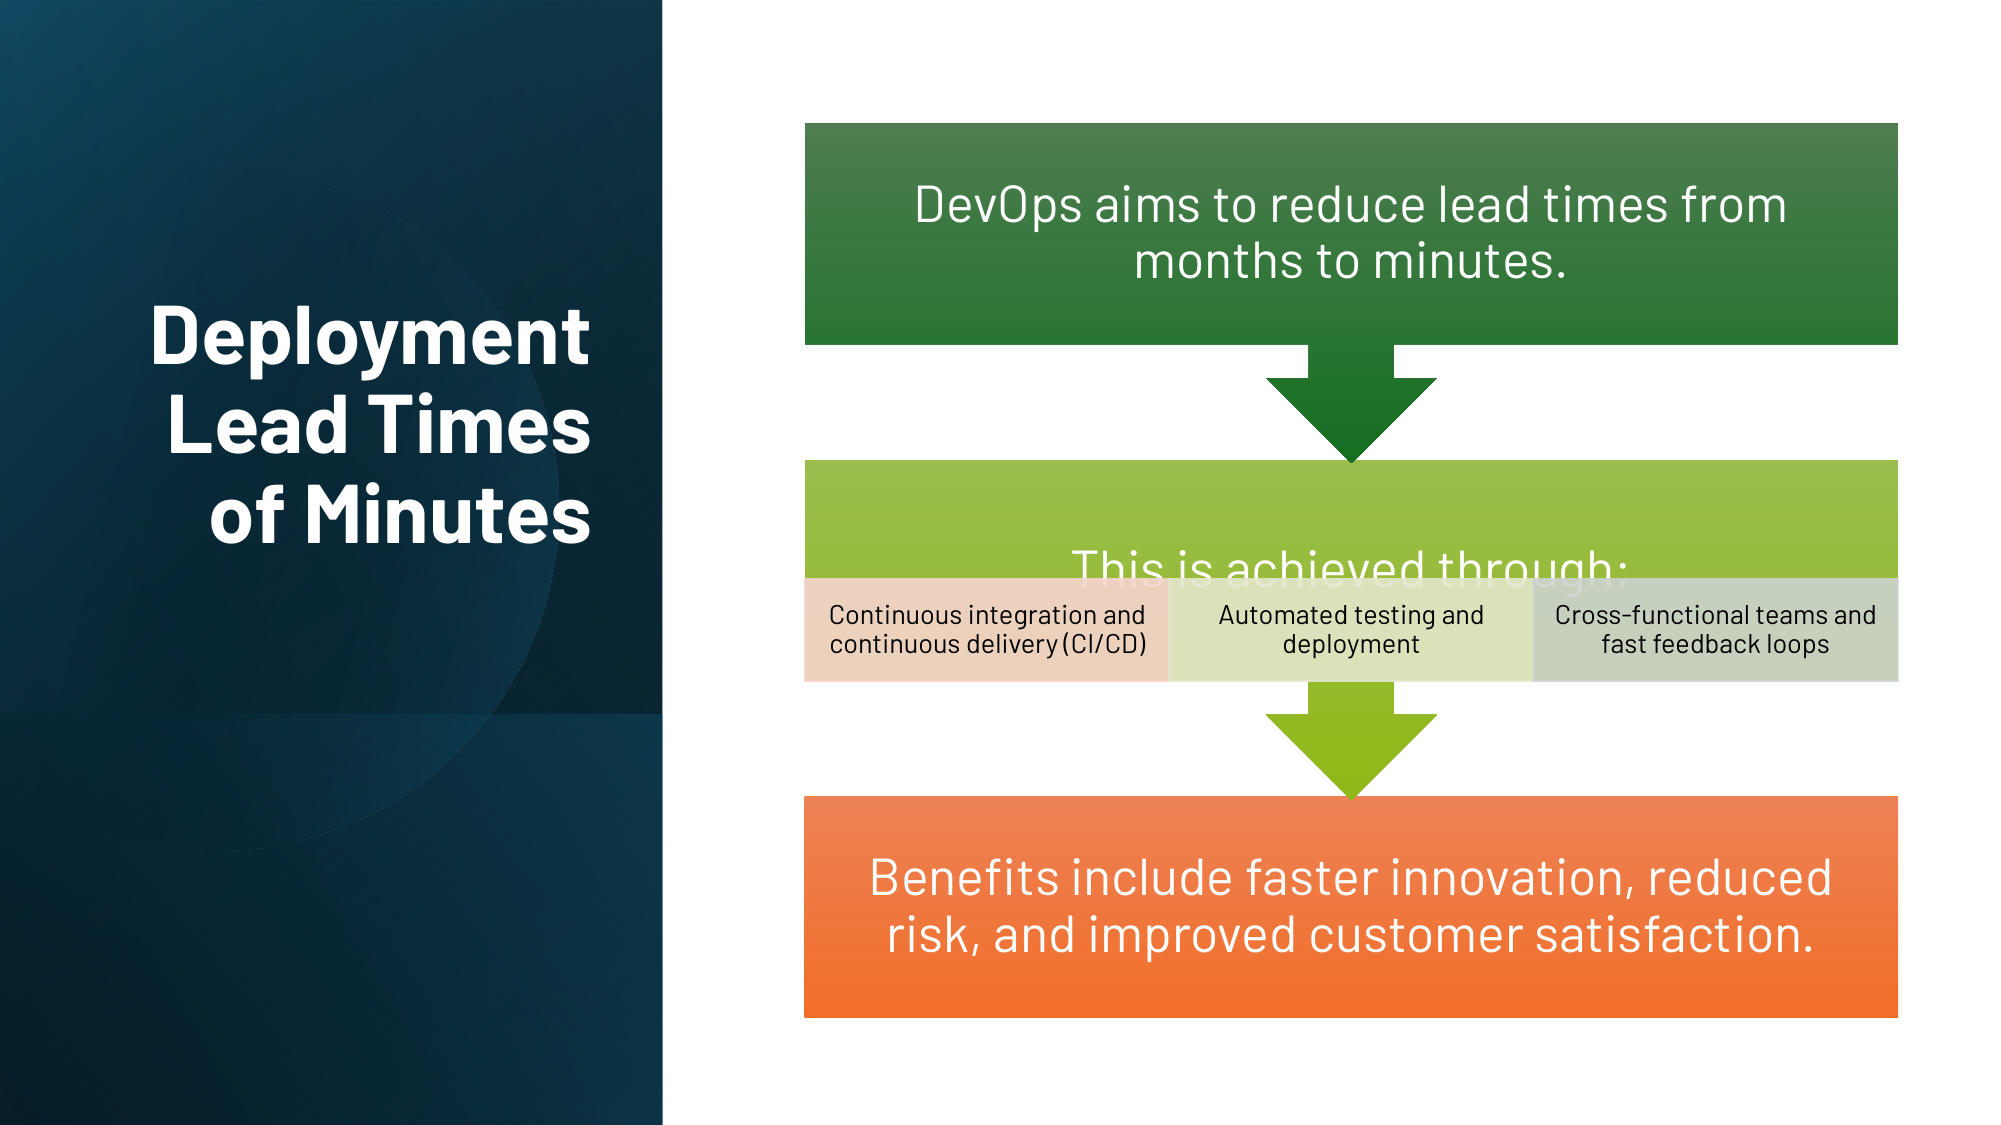

Benefits include faster innovation, reduced risk, and improved customer satisfaction.
This is achieved through:
Continuous integration and continuous delivery (CI/CD)
Automated testing and deployment
Cross-functional teams and fast feedback loops
DevOps aims to reduce lead times from months to minutes.

# Deployment Lead Times of Minutes